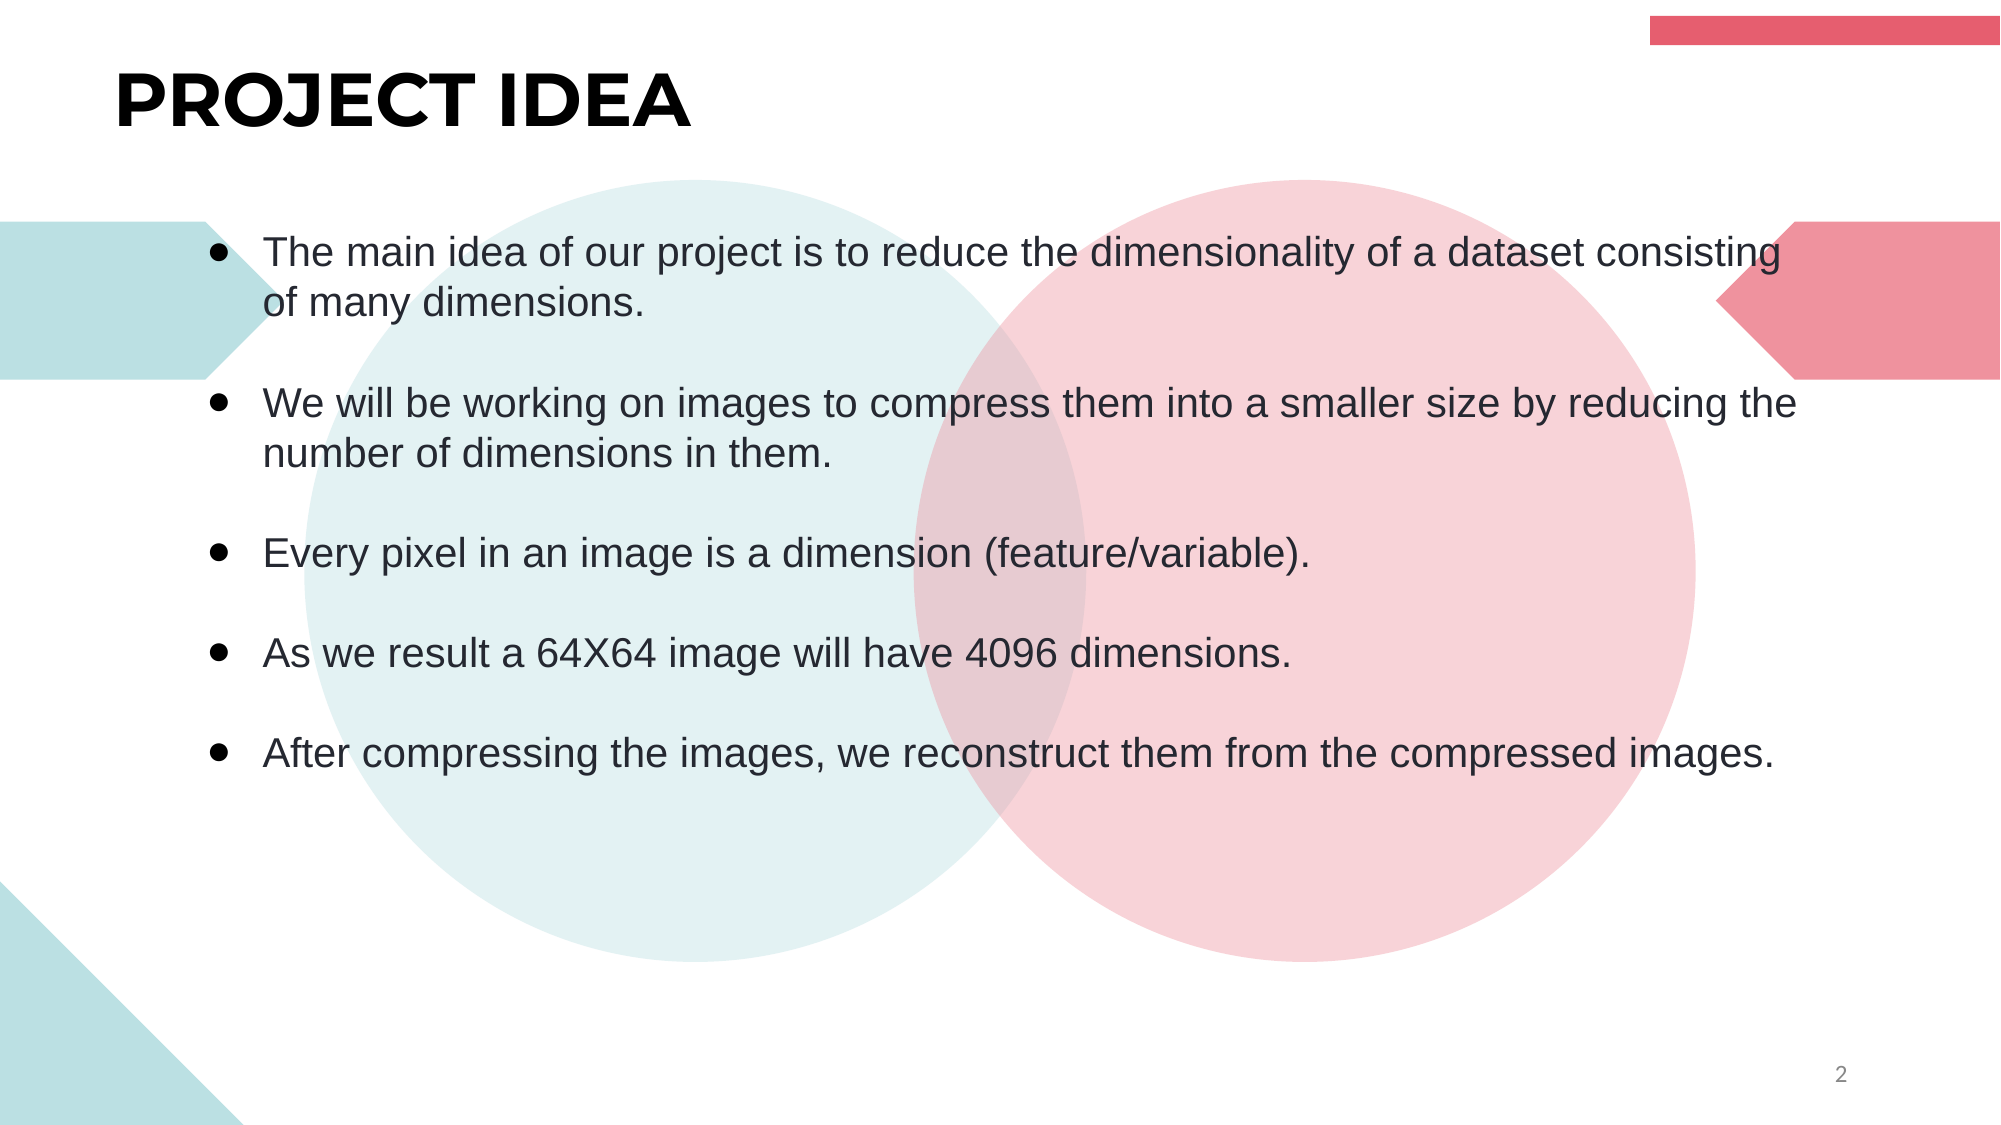

PROJECT IDEA

The main idea of our project is to reduce the dimensionality of a dataset consisting of many dimensions.

We will be working on images to compress them into a smaller size by reducing the number of dimensions in them.

Every pixel in an image is a dimension (feature/variable).

As we result a 64X64 image will have 4096 dimensions.
After compressing the images, we reconstruct them from the compressed images.

2